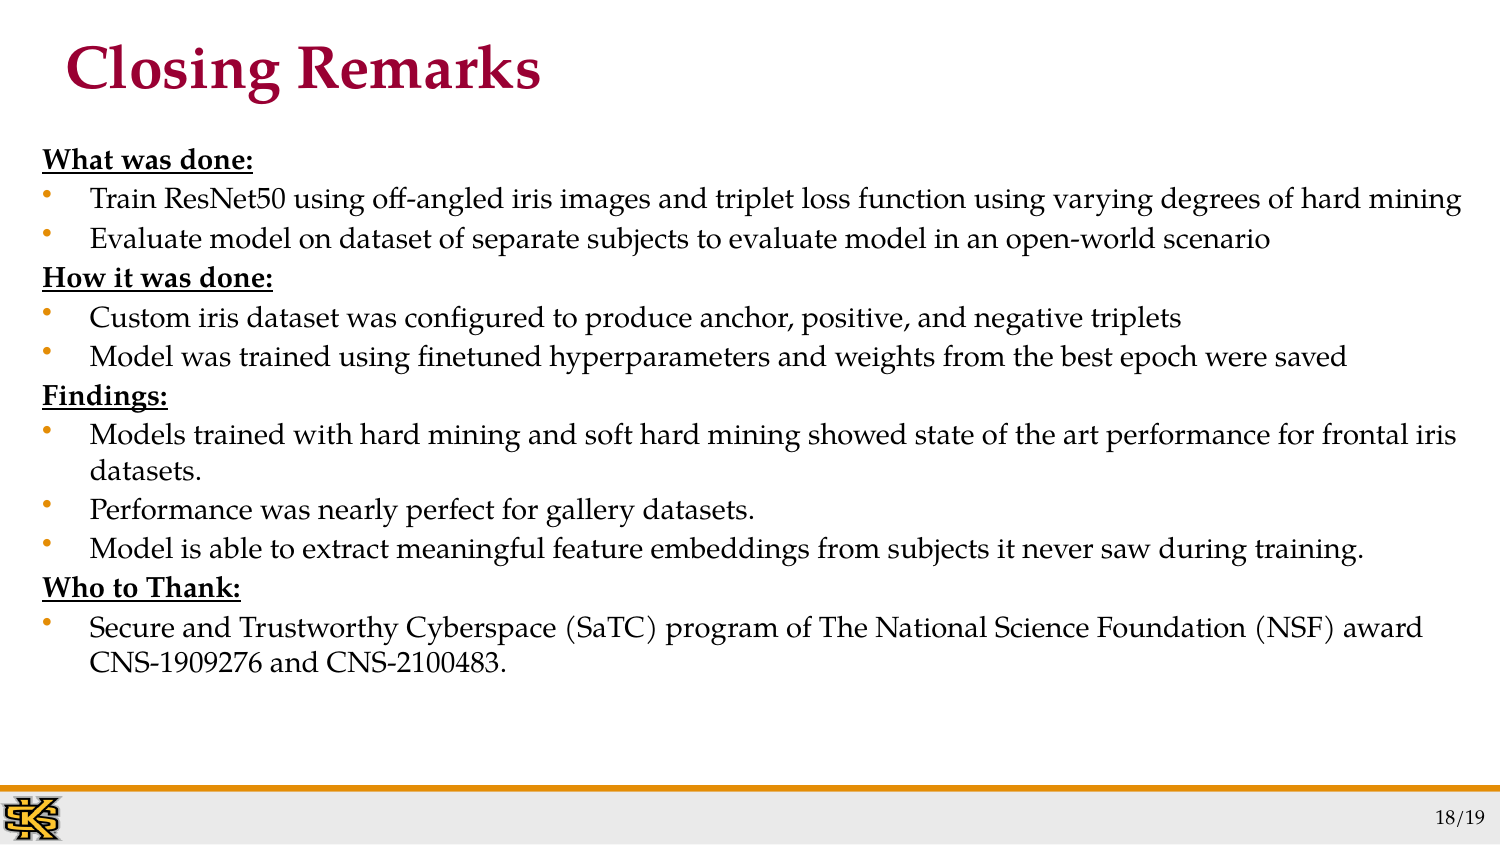

# Closing Remarks
What was done:
Train ResNet50 using off-angled iris images and triplet loss function using varying degrees of hard mining
Evaluate model on dataset of separate subjects to evaluate model in an open-world scenario
How it was done:
Custom iris dataset was configured to produce anchor, positive, and negative triplets
Model was trained using finetuned hyperparameters and weights from the best epoch were saved
Findings:
Models trained with hard mining and soft hard mining showed state of the art performance for frontal iris datasets.
Performance was nearly perfect for gallery datasets.
Model is able to extract meaningful feature embeddings from subjects it never saw during training.
Who to Thank:
Secure and Trustworthy Cyberspace (SaTC) program of The National Science Foundation (NSF) award CNS-1909276 and CNS-2100483.
18/19